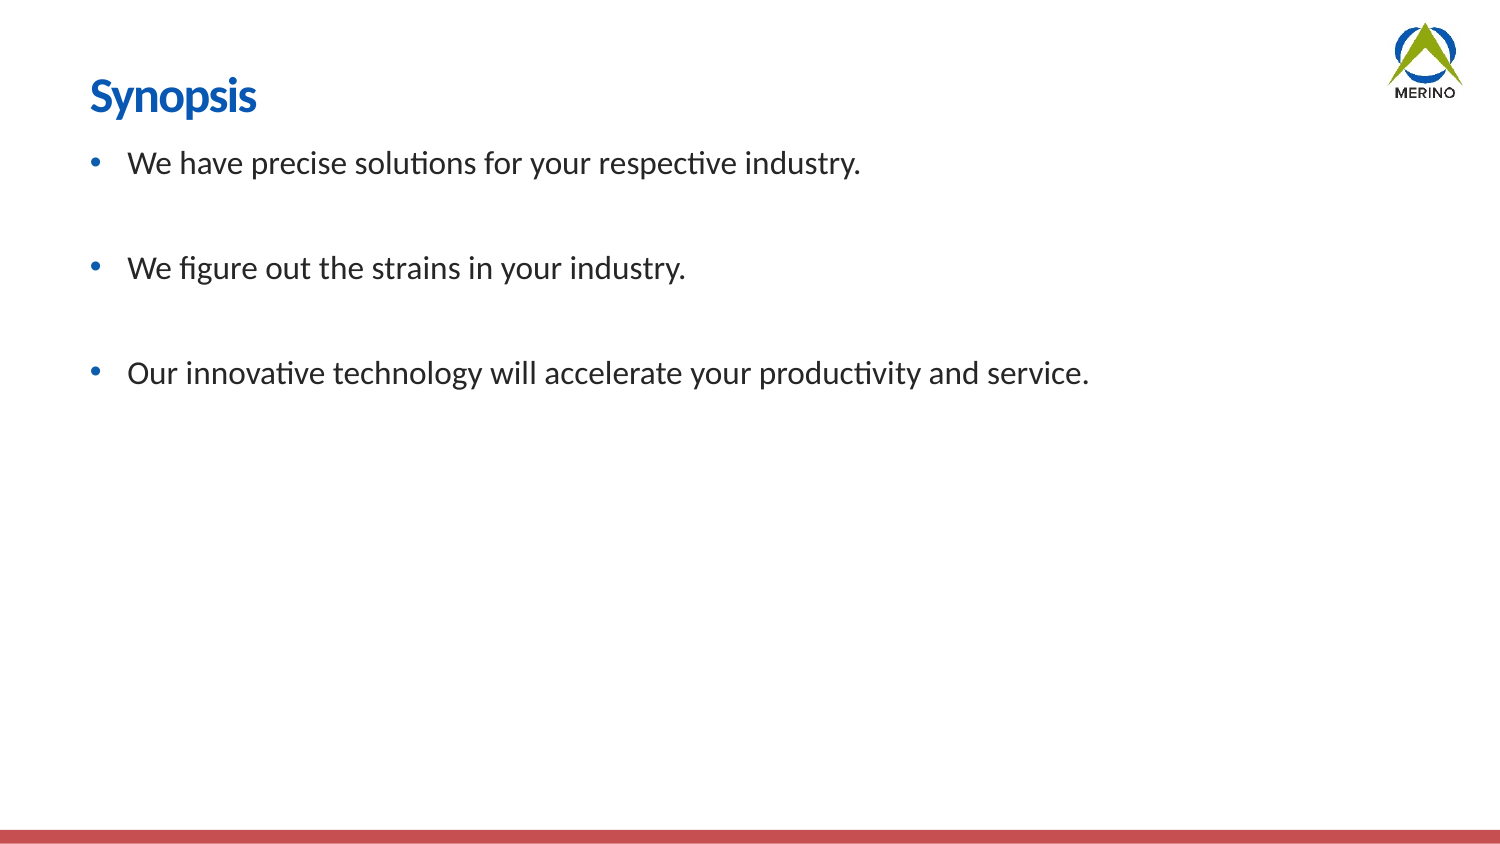

# Synopsis
We have precise solutions for your respective industry.

We figure out the strains in your industry.

Our innovative technology will accelerate your productivity and service.